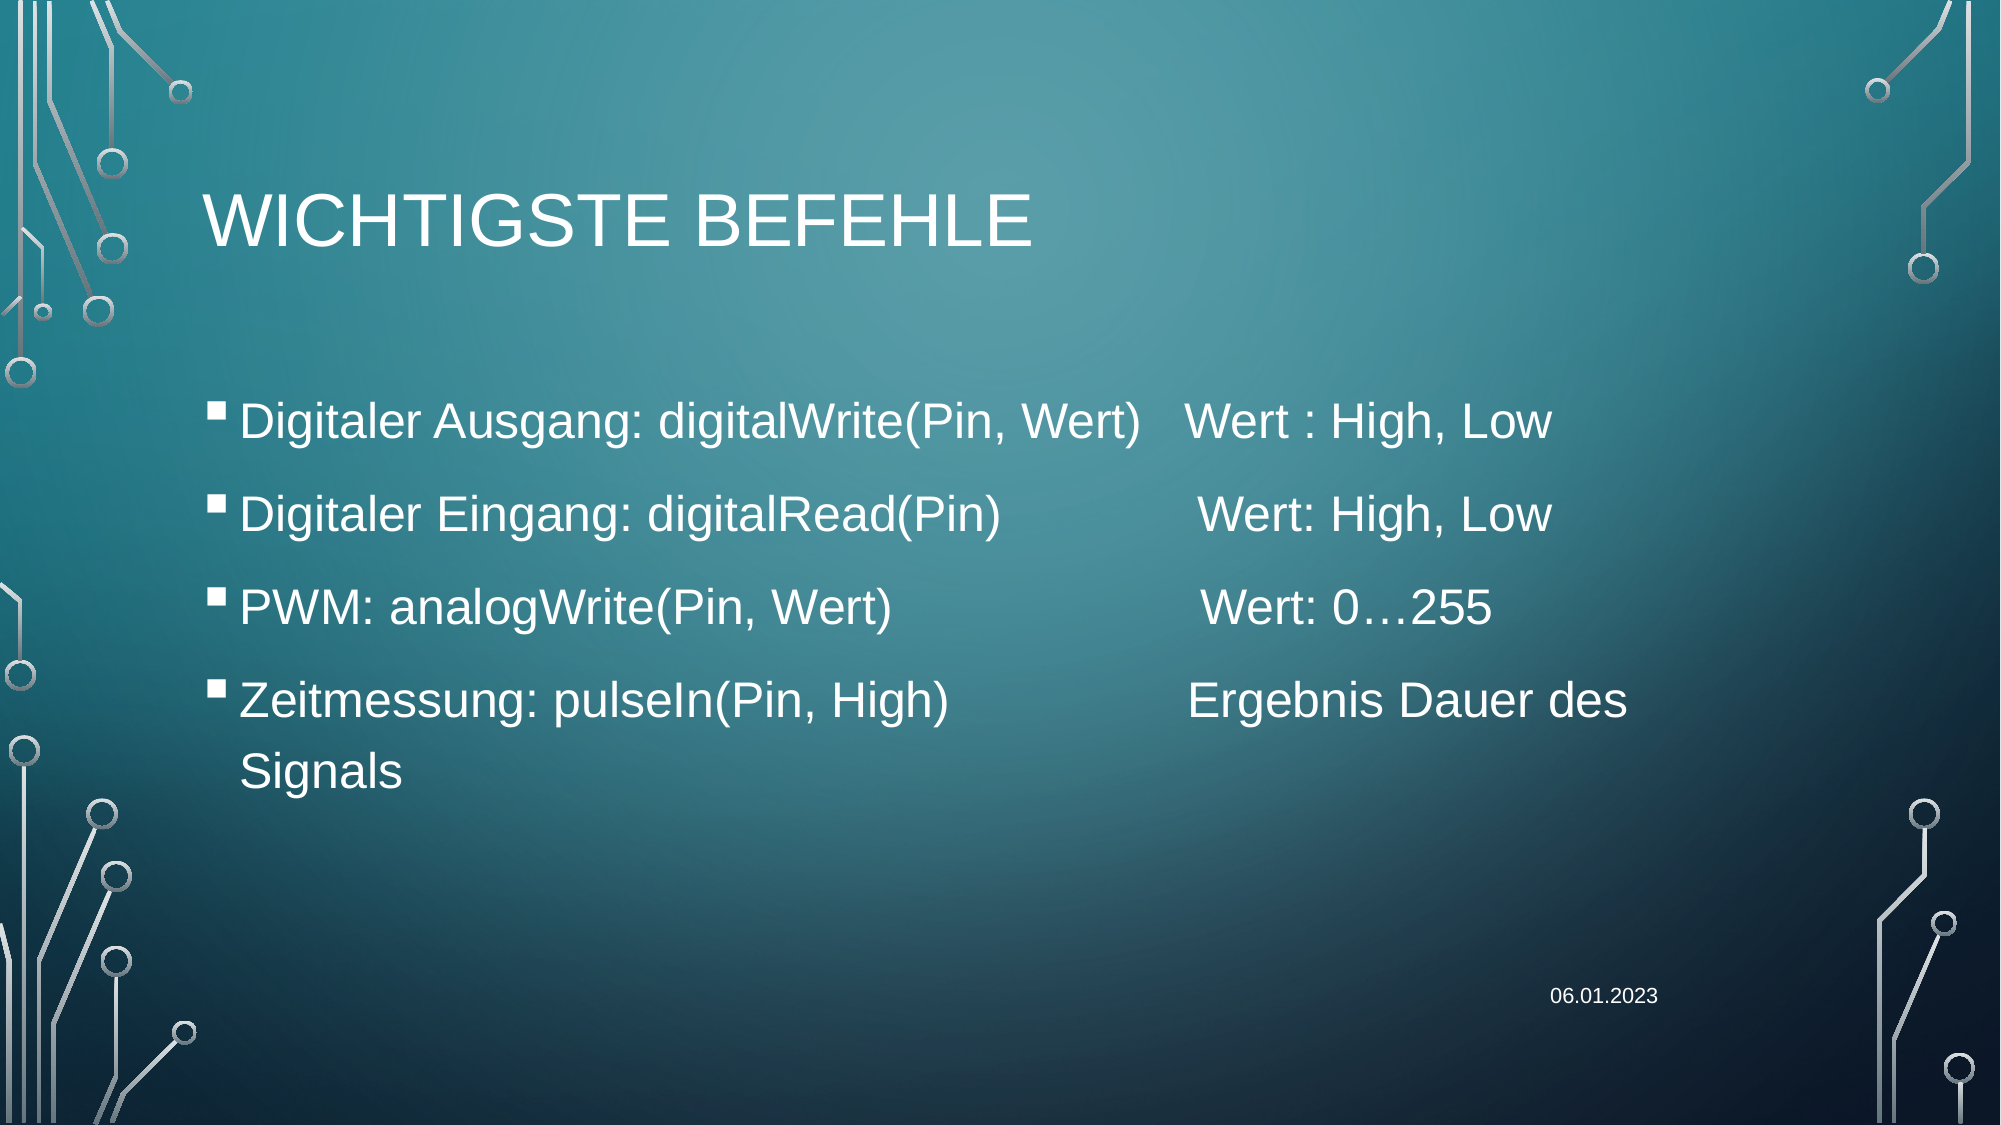

# Wichtigste Befehle
Digitaler Ausgang: digitalWrite(Pin, Wert)   Wert : High, Low
Digitaler Eingang: digitalRead(Pin)              Wert: High, Low
PWM: analogWrite(Pin, Wert)                      Wert: 0…255
Zeitmessung: pulseIn(Pin, High)                 Ergebnis Dauer des Signals

06.01.2023